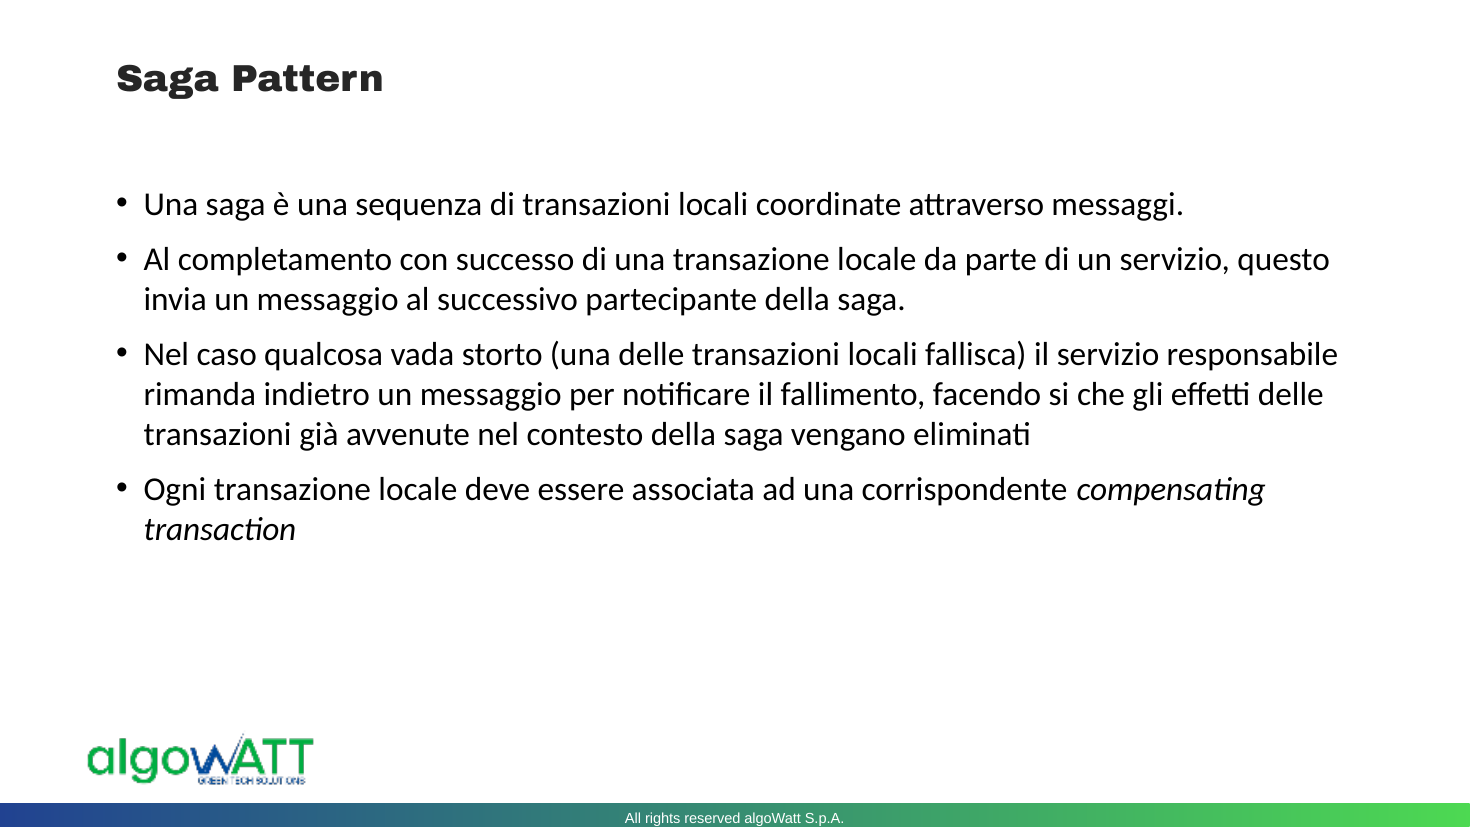

# Saga Pattern
Una saga è una sequenza di transazioni locali coordinate attraverso messaggi.
Al completamento con successo di una transazione locale da parte di un servizio, questo invia un messaggio al successivo partecipante della saga.
Nel caso qualcosa vada storto (una delle transazioni locali fallisca) il servizio responsabile rimanda indietro un messaggio per notificare il fallimento, facendo si che gli effetti delle transazioni già avvenute nel contesto della saga vengano eliminati
Ogni transazione locale deve essere associata ad una corrispondente compensating transaction

All rights reserved algoWatt S.p.A.